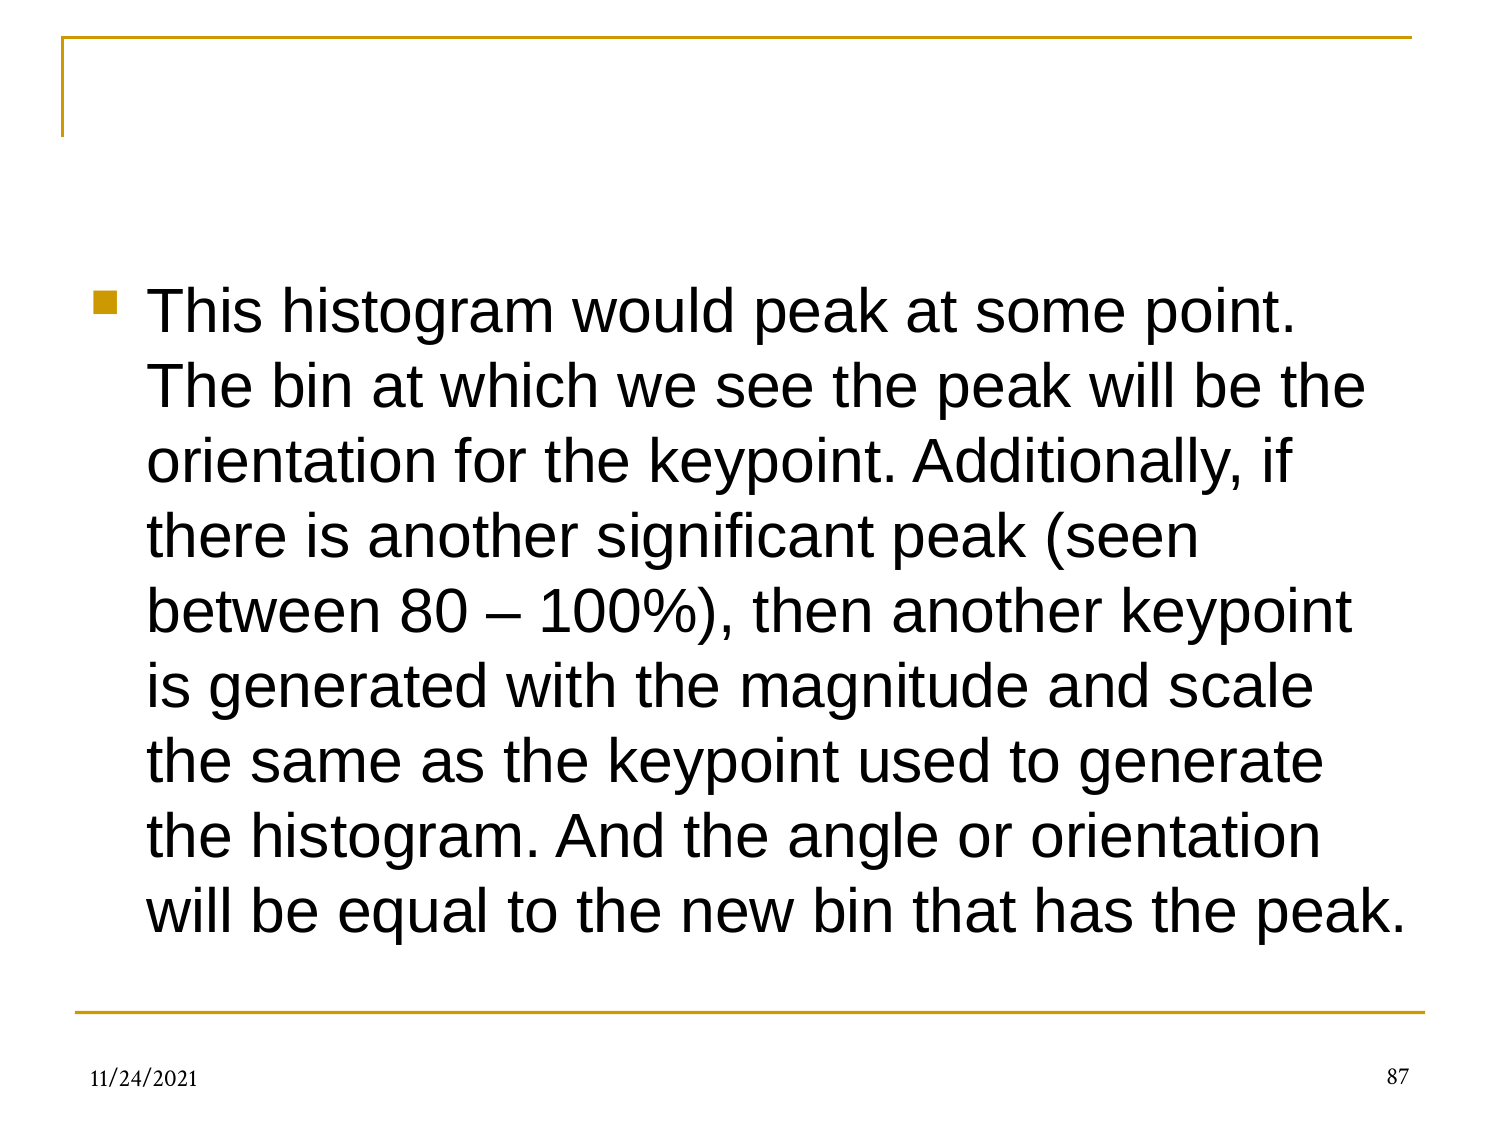

#
This histogram would peak at some point. The bin at which we see the peak will be the orientation for the keypoint. Additionally, if there is another significant peak (seen between 80 – 100%), then another keypoint is generated with the magnitude and scale the same as the keypoint used to generate the histogram. And the angle or orientation will be equal to the new bin that has the peak.
11/24/2021
87